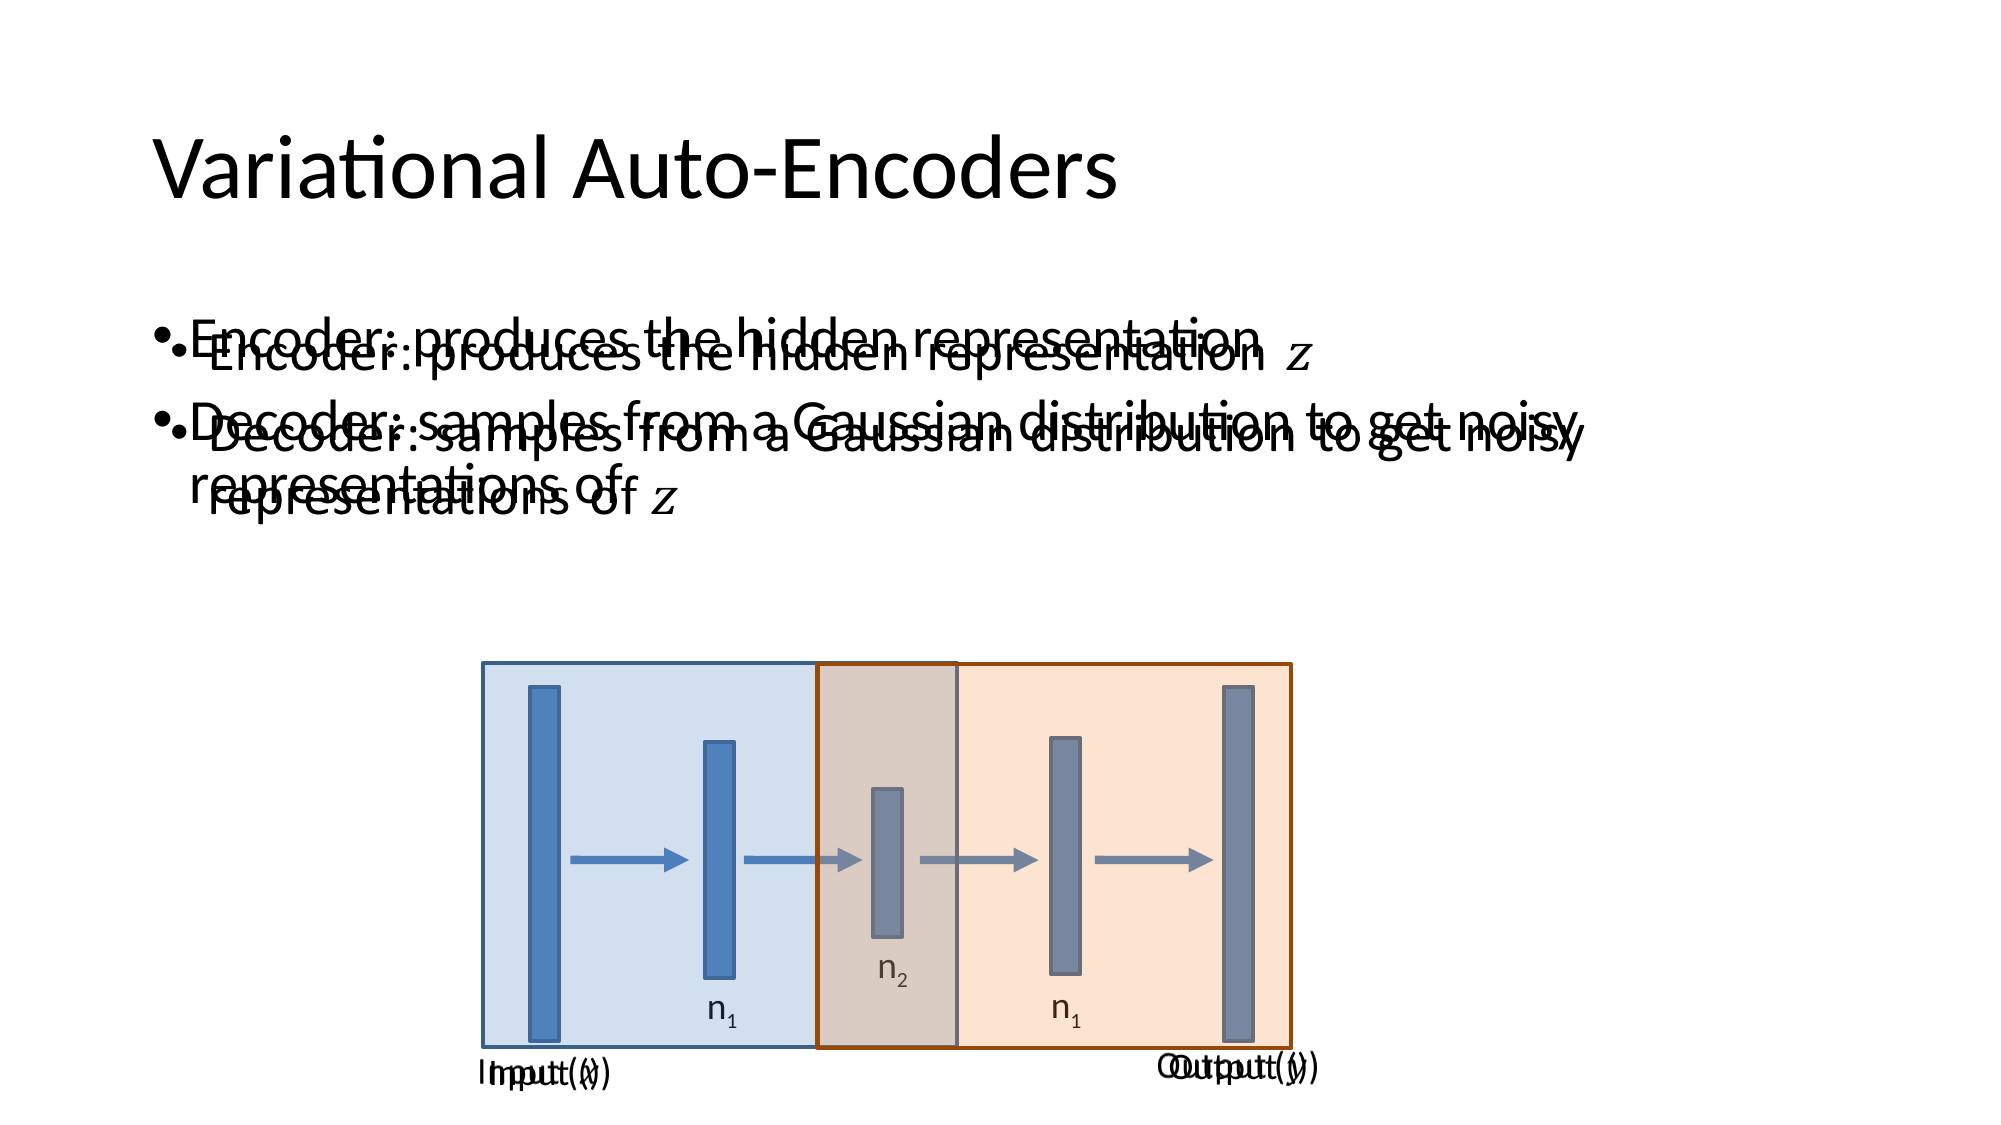

Variational Auto-Encoders
Encoder: produces the hidden representation
Decoder: samples from a Gaussian distribution to get noisy representations of

n2
n1
n1
Output ()

Input ()